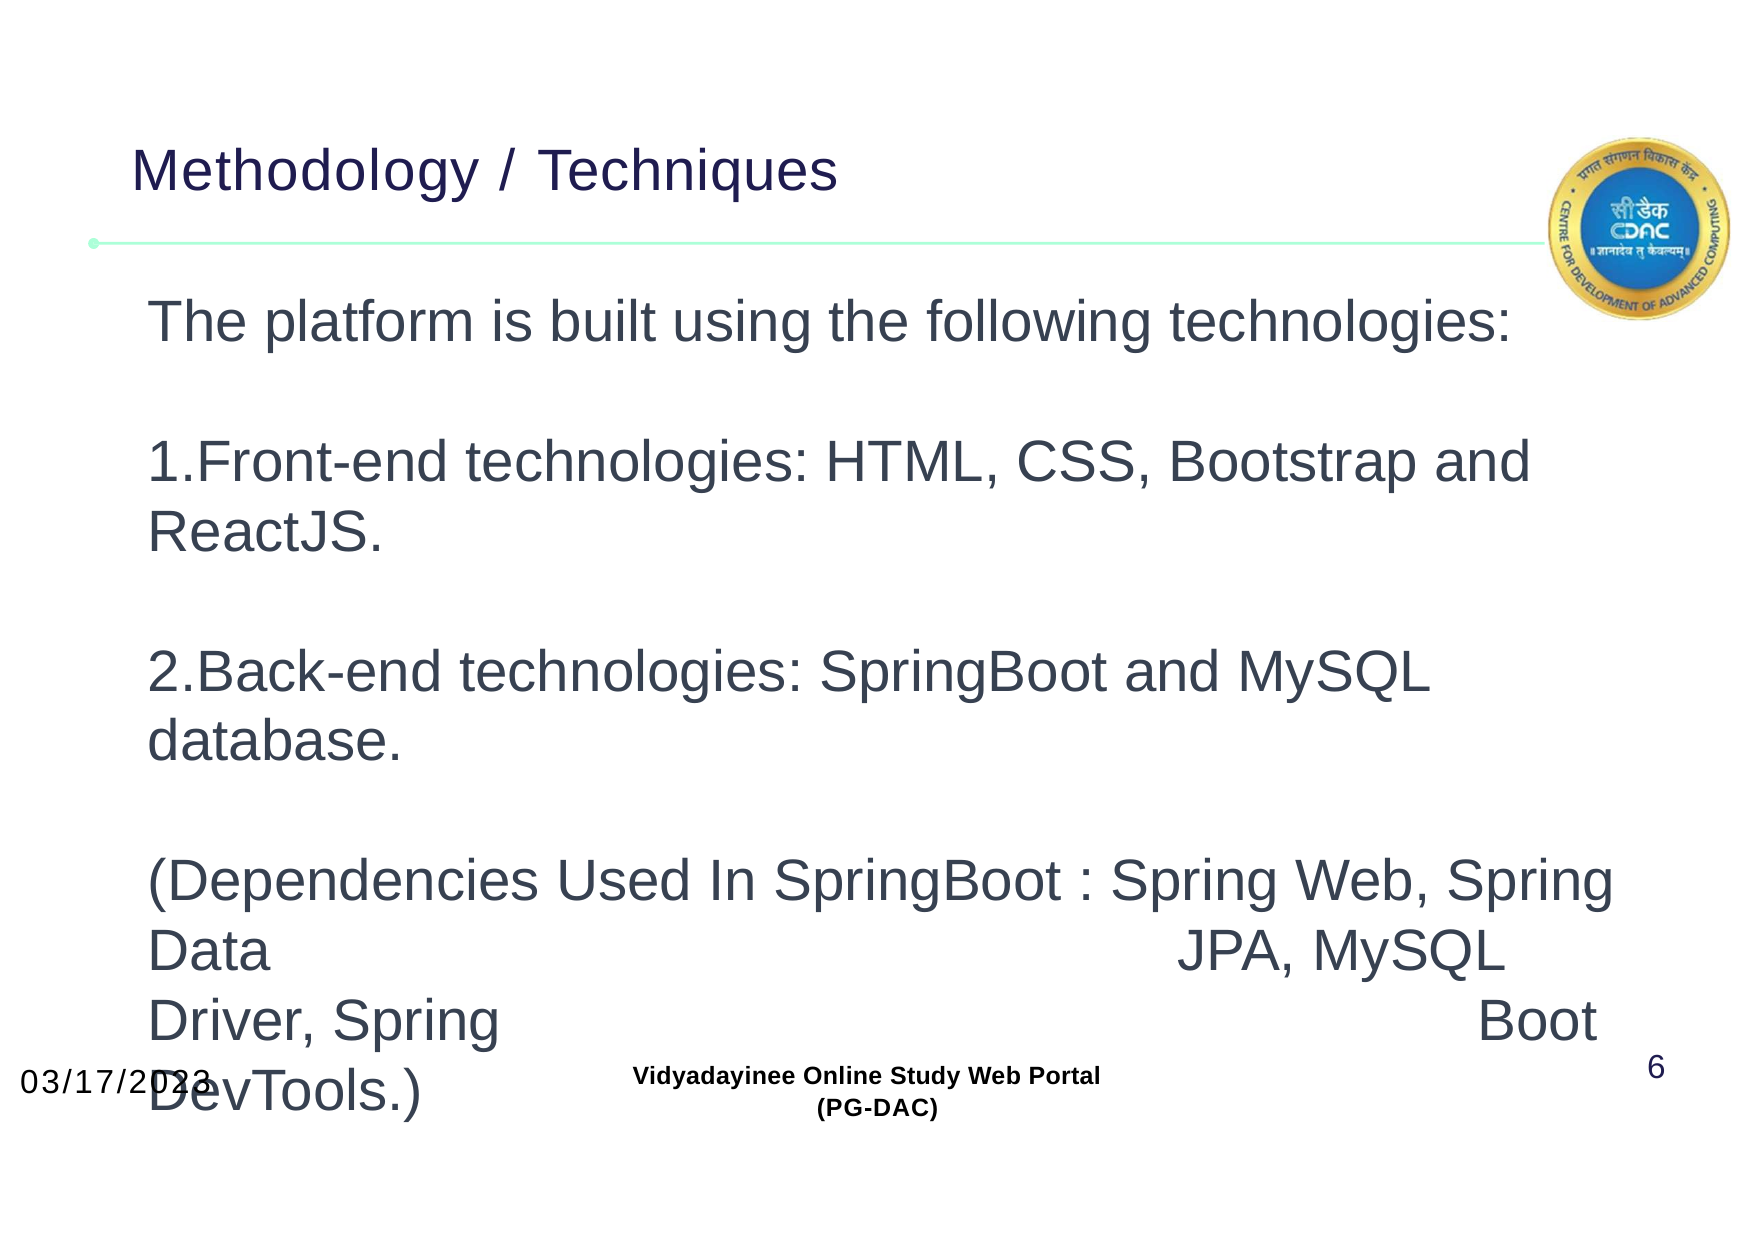

# Methodology / Techniques
The platform is built using the following technologies:

Front-end technologies: HTML, CSS, Bootstrap and ReactJS.

Back-end technologies: SpringBoot and MySQL database.

(Dependencies Used In SpringBoot : Spring Web, Spring Data 						        JPA, MySQL Driver, Spring  						        Boot DevTools.)

6
03/17/2023
Vidyadayinee Online Study Web Portal
  (PG-DAC)